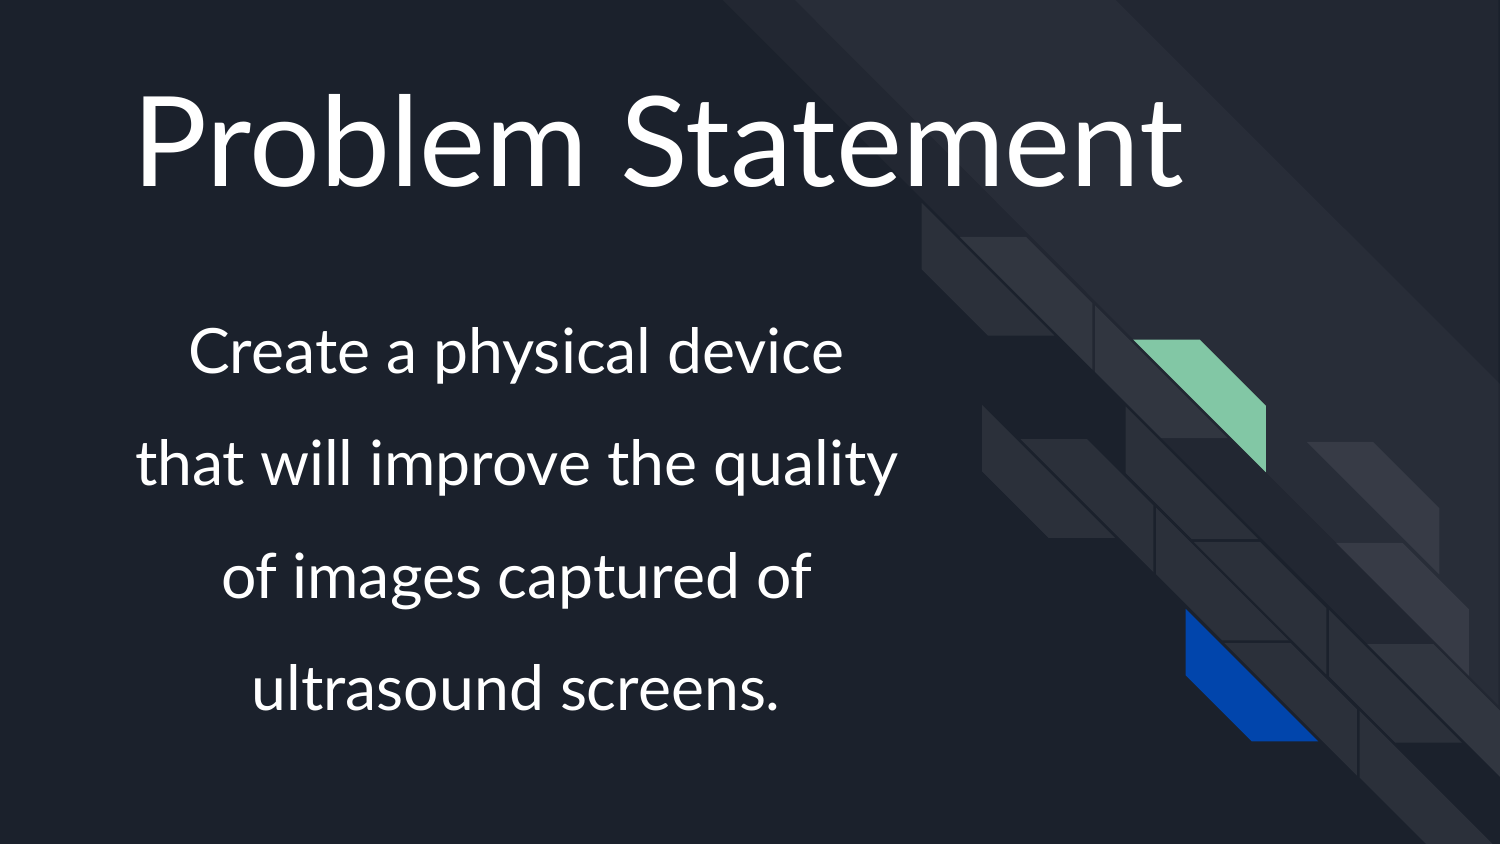

Problem Statement
# Create a physical device that will improve the quality of images captured of ultrasound screens.